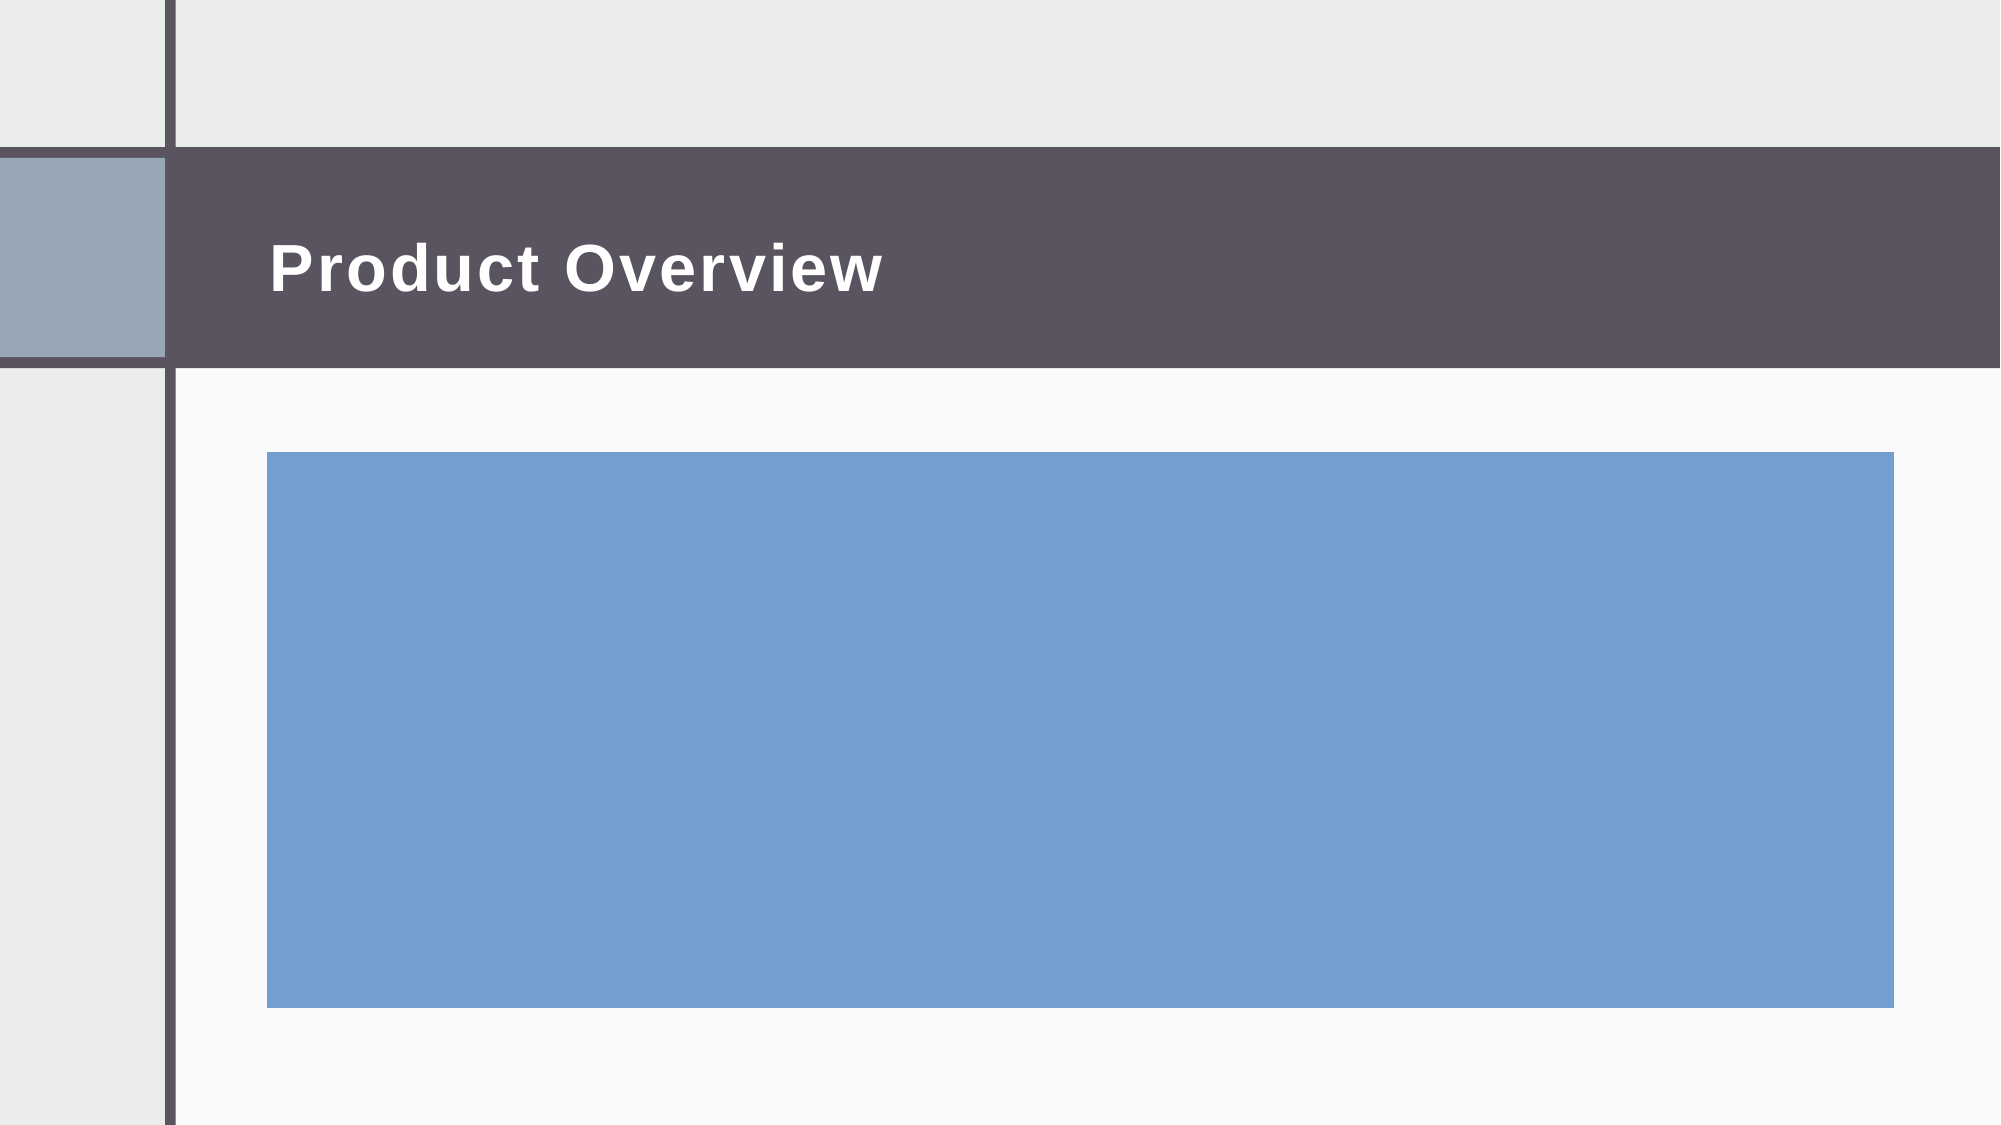

# Product Overview
Products scanned corresponding to barcode
Barcodes transferred to Text File
Text File will be processed by program and adjust current inventory
New Inventory will be ordered when desired threshold met
Program connects to a database to consistently track inventory
Generate Inventory/Order Reports